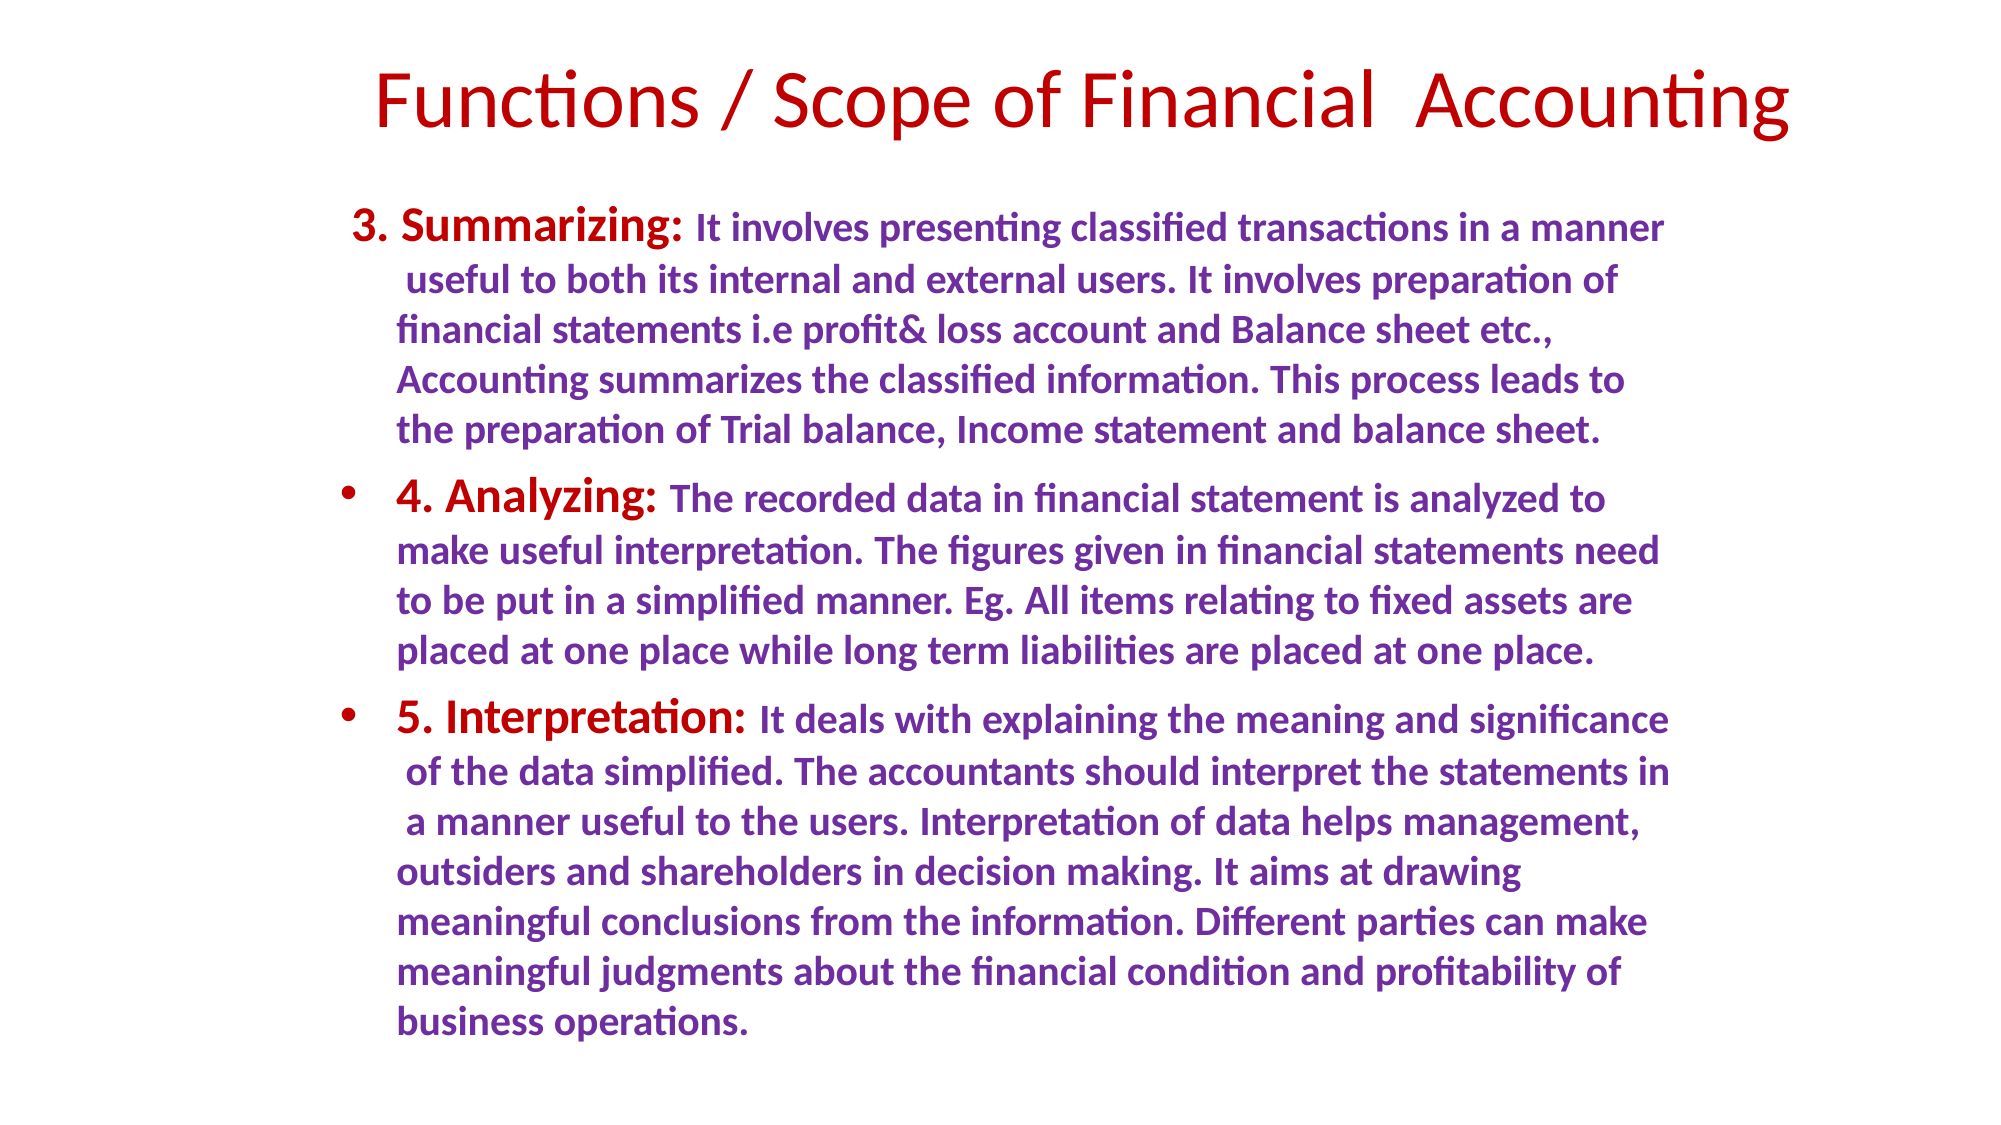

# Functions / Scope of Financial  Accounting
3. Summarizing: It involves presenting classified transactions in a manner  useful to both its internal and external users. It involves preparation of  financial statements i.e profit& loss account and Balance sheet etc.,  Accounting summarizes the classified information. This process leads to  the preparation of Trial balance, Income statement and balance sheet.
4. Analyzing: The recorded data in financial statement is analyzed to  make useful interpretation. The figures given in financial statements need  to be put in a simplified manner. Eg. All items relating to fixed assets are  placed at one place while long term liabilities are placed at one place.
5. Interpretation: It deals with explaining the meaning and significance  of the data simplified. The accountants should interpret the statements in  a manner useful to the users. Interpretation of data helps management,  outsiders and shareholders in decision making. It aims at drawing  meaningful conclusions from the information. Different parties can make  meaningful judgments about the financial condition and profitability of  business operations.